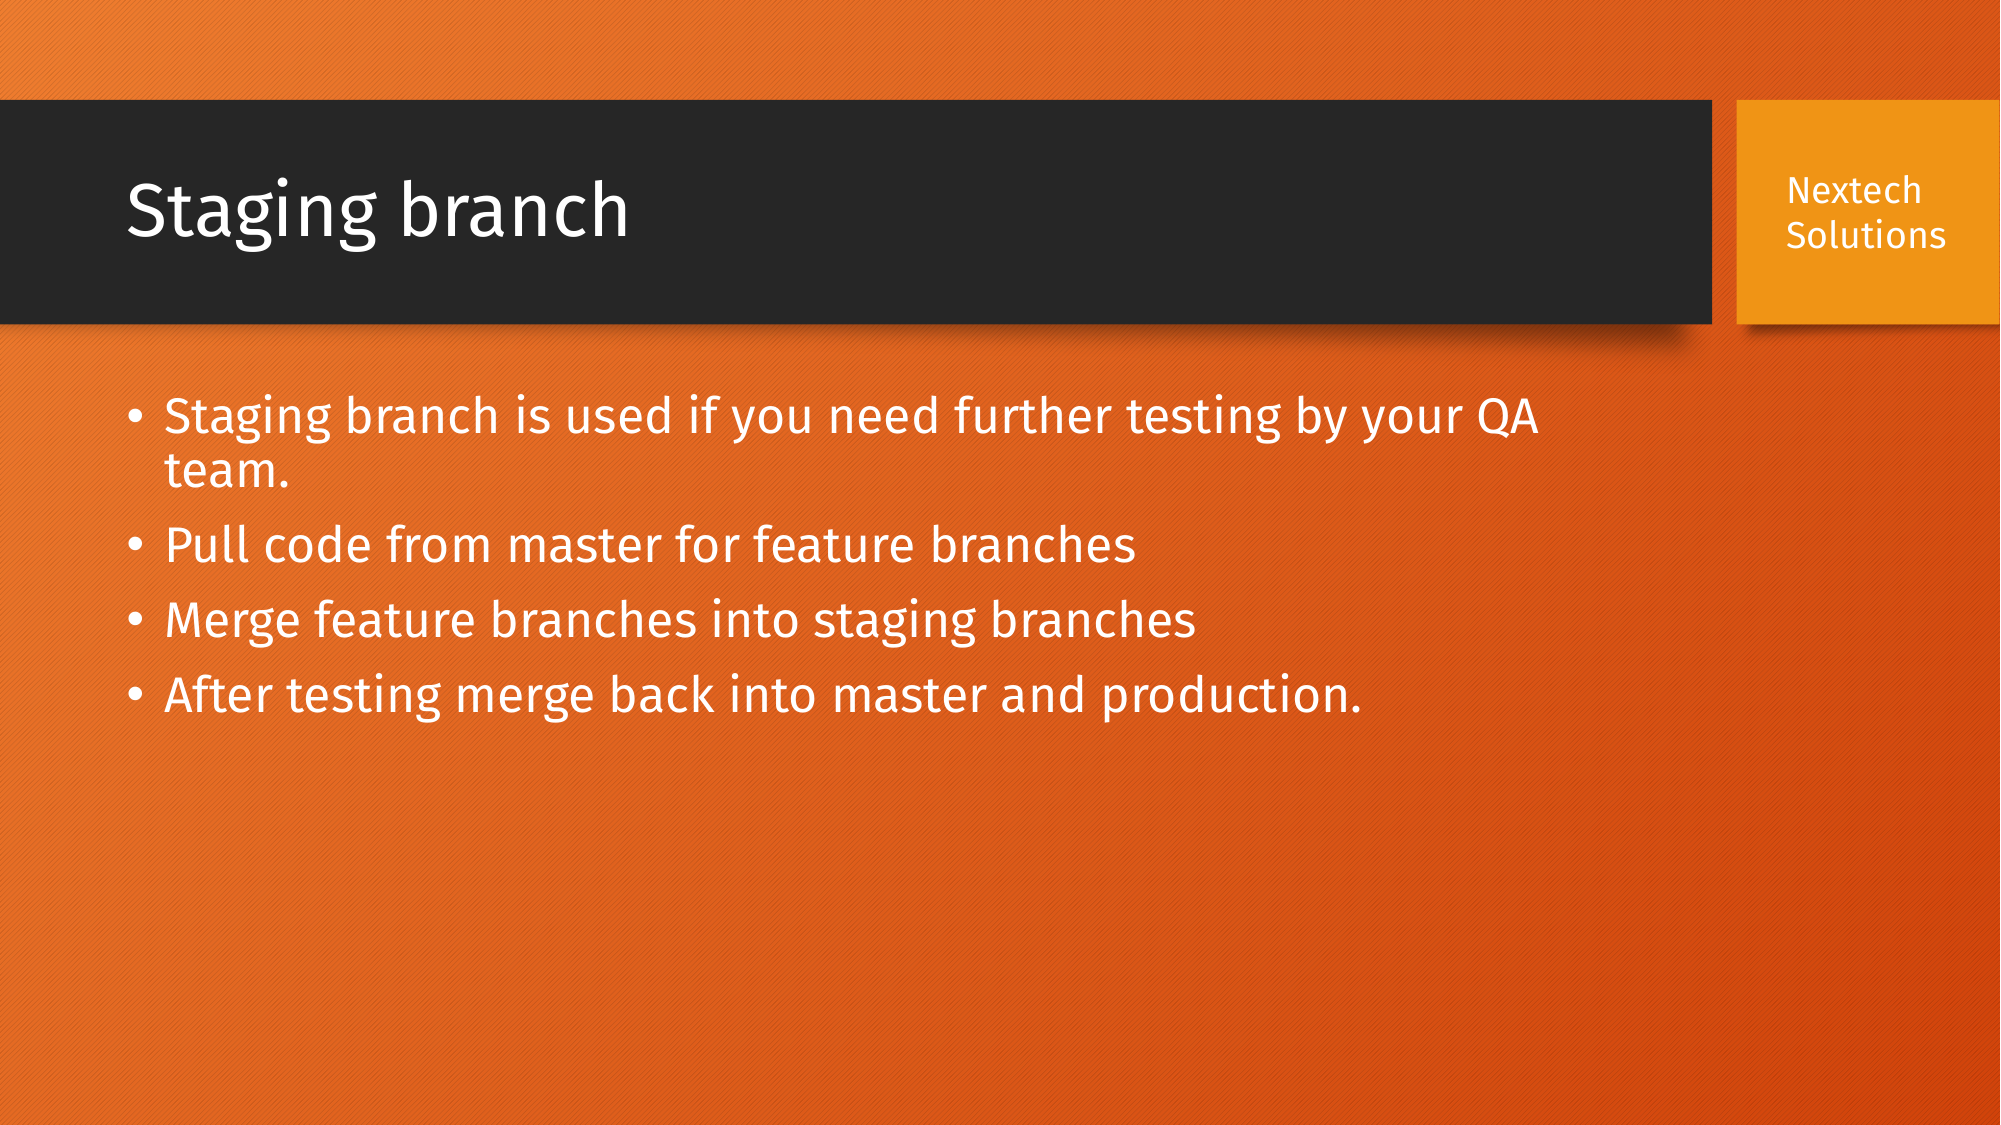

# Staging branch
Nextech Solutions
Staging branch is used if you need further testing by your QA team.
Pull code from master for feature branches
Merge feature branches into staging branches
After testing merge back into master and production.